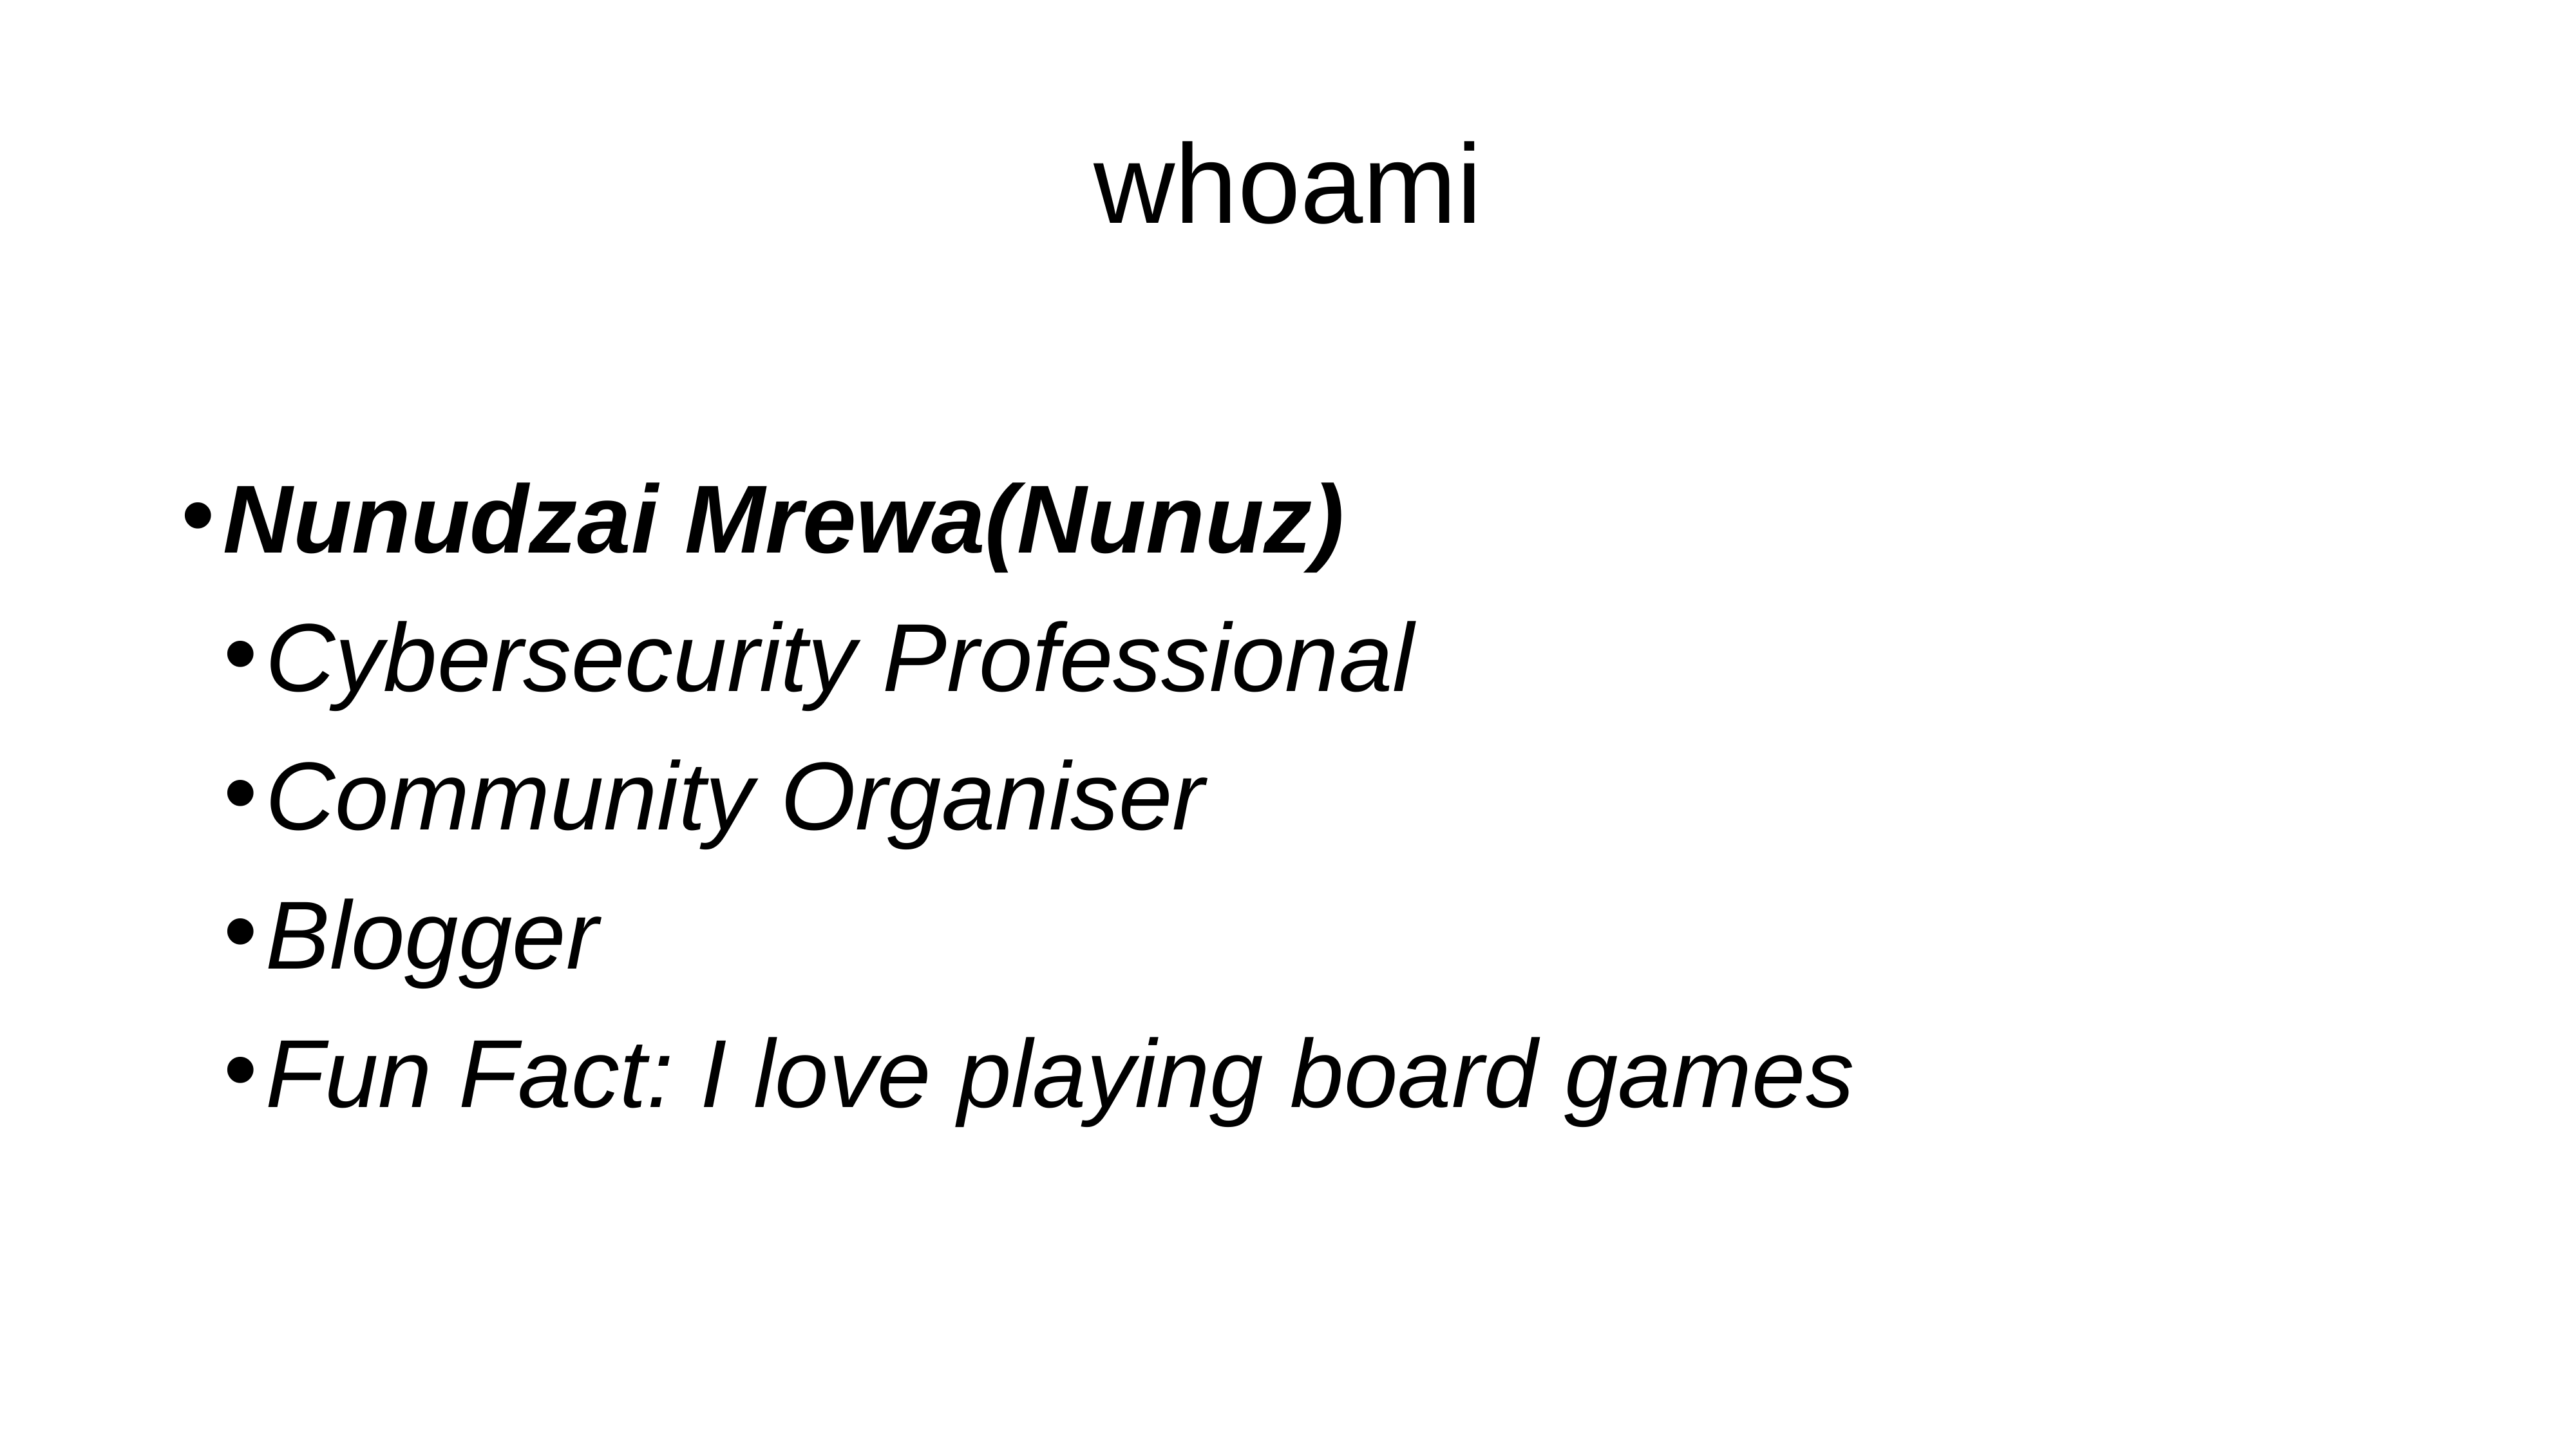

# whoami
Nunudzai Mrewa(Nunuz)
Cybersecurity Professional
Community Organiser
Blogger
Fun Fact: I love playing board games